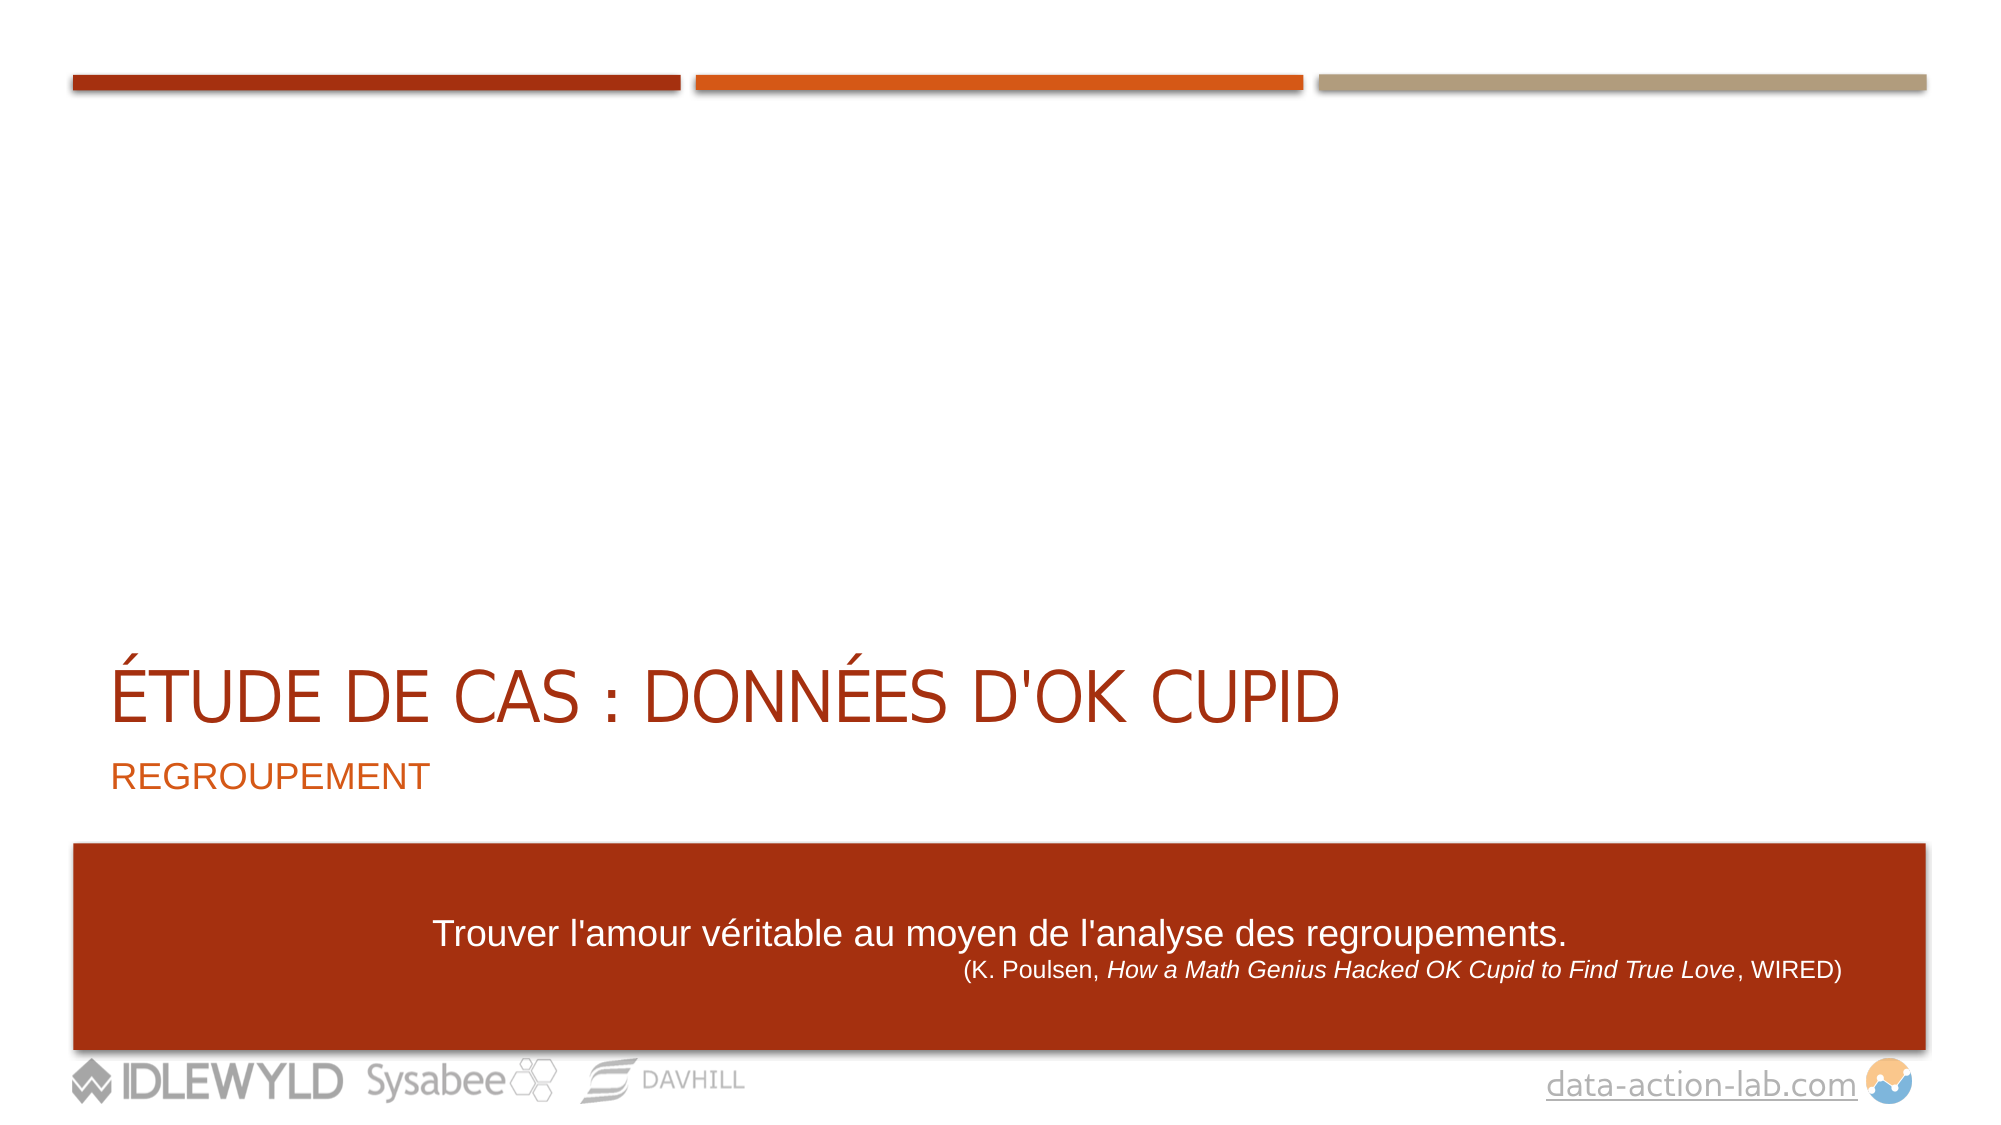

# Étude de cas : données d'OK Cupid
regroupement
Trouver l'amour véritable au moyen de l'analyse des regroupements.
(K. Poulsen, How a Math Genius Hacked OK Cupid to Find True Love, WIRED)